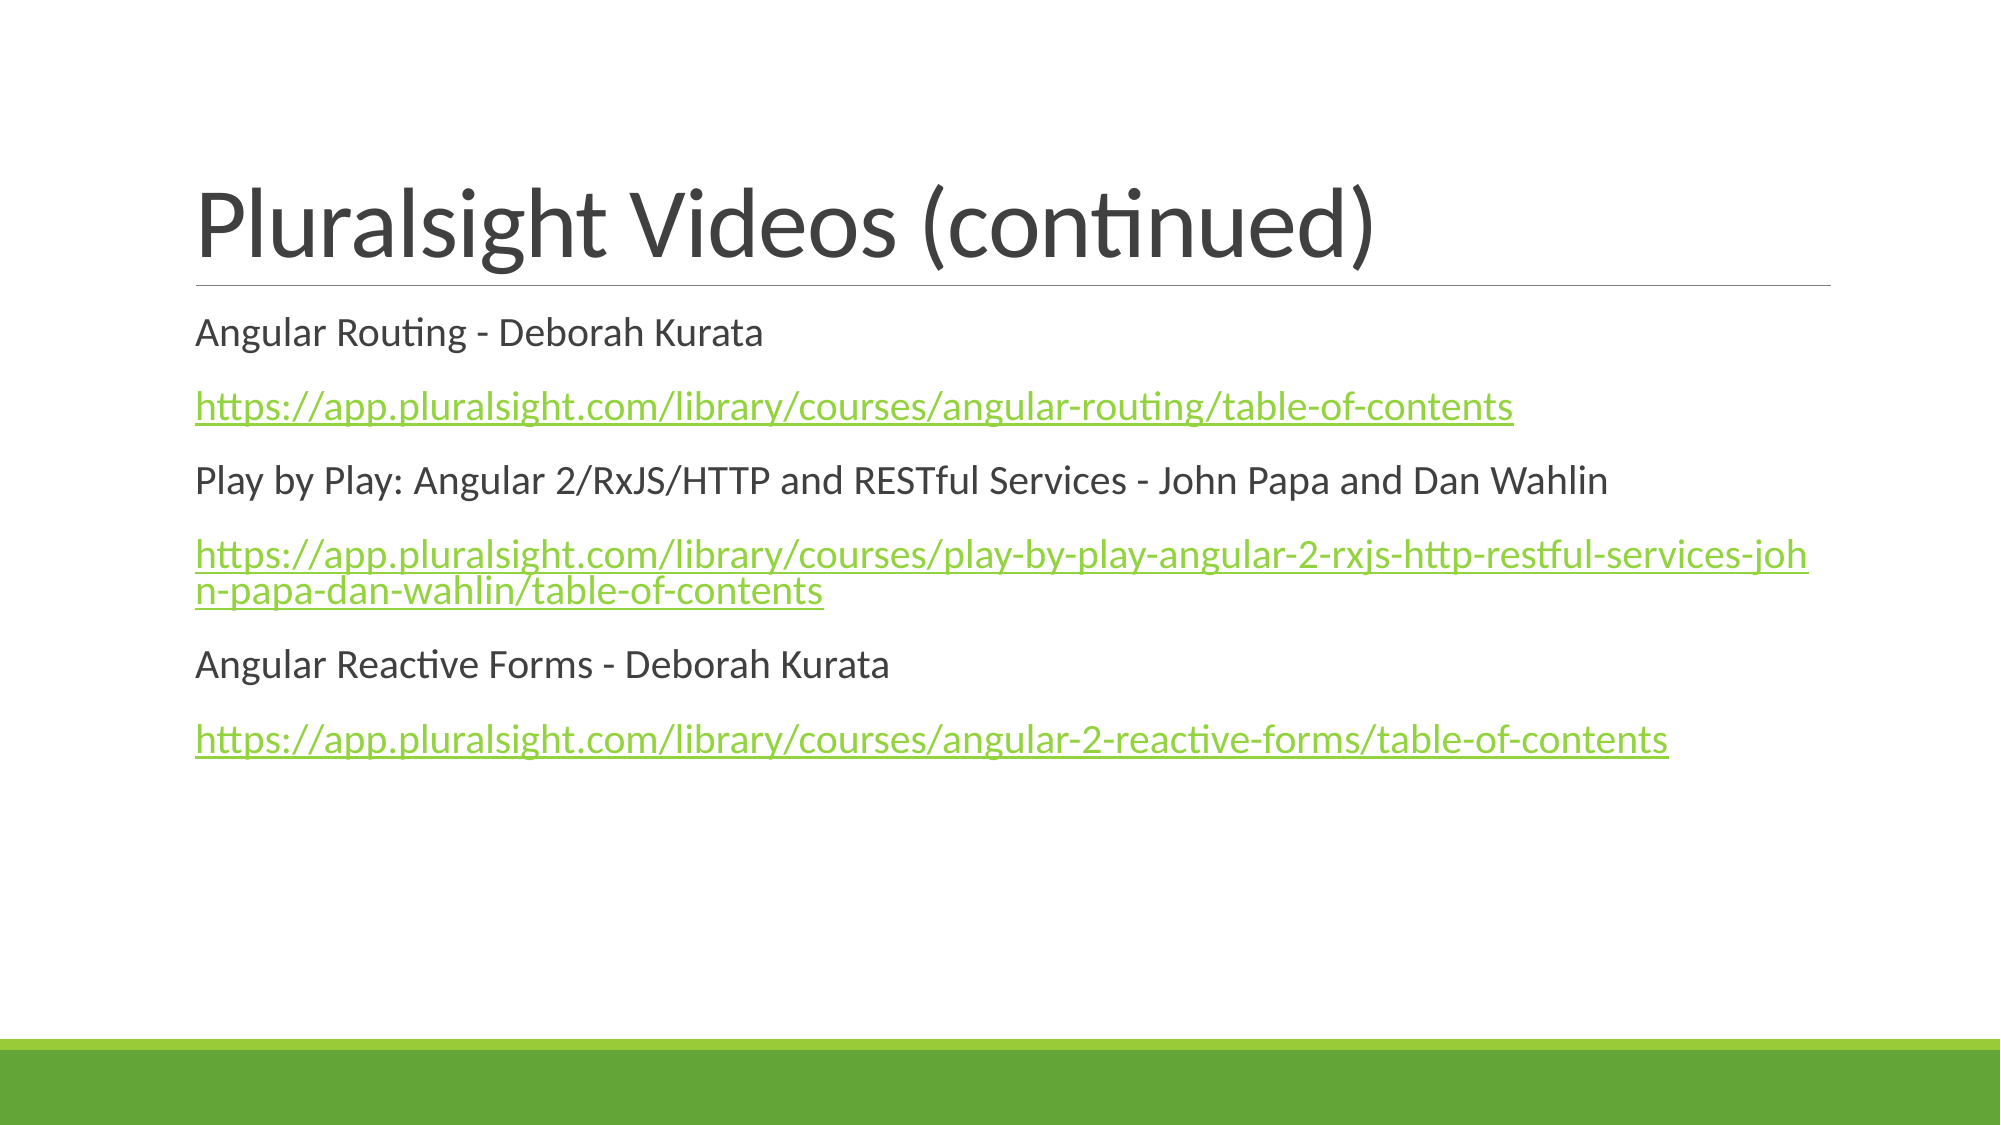

# Pluralsight Videos (continued)
Angular Routing - Deborah Kurata
https://app.pluralsight.com/library/courses/angular-routing/table-of-contents
Play by Play: Angular 2/RxJS/HTTP and RESTful Services - John Papa and Dan Wahlin
https://app.pluralsight.com/library/courses/play-by-play-angular-2-rxjs-http-restful-services-john-papa-dan-wahlin/table-of-contents
Angular Reactive Forms - Deborah Kurata
https://app.pluralsight.com/library/courses/angular-2-reactive-forms/table-of-contents